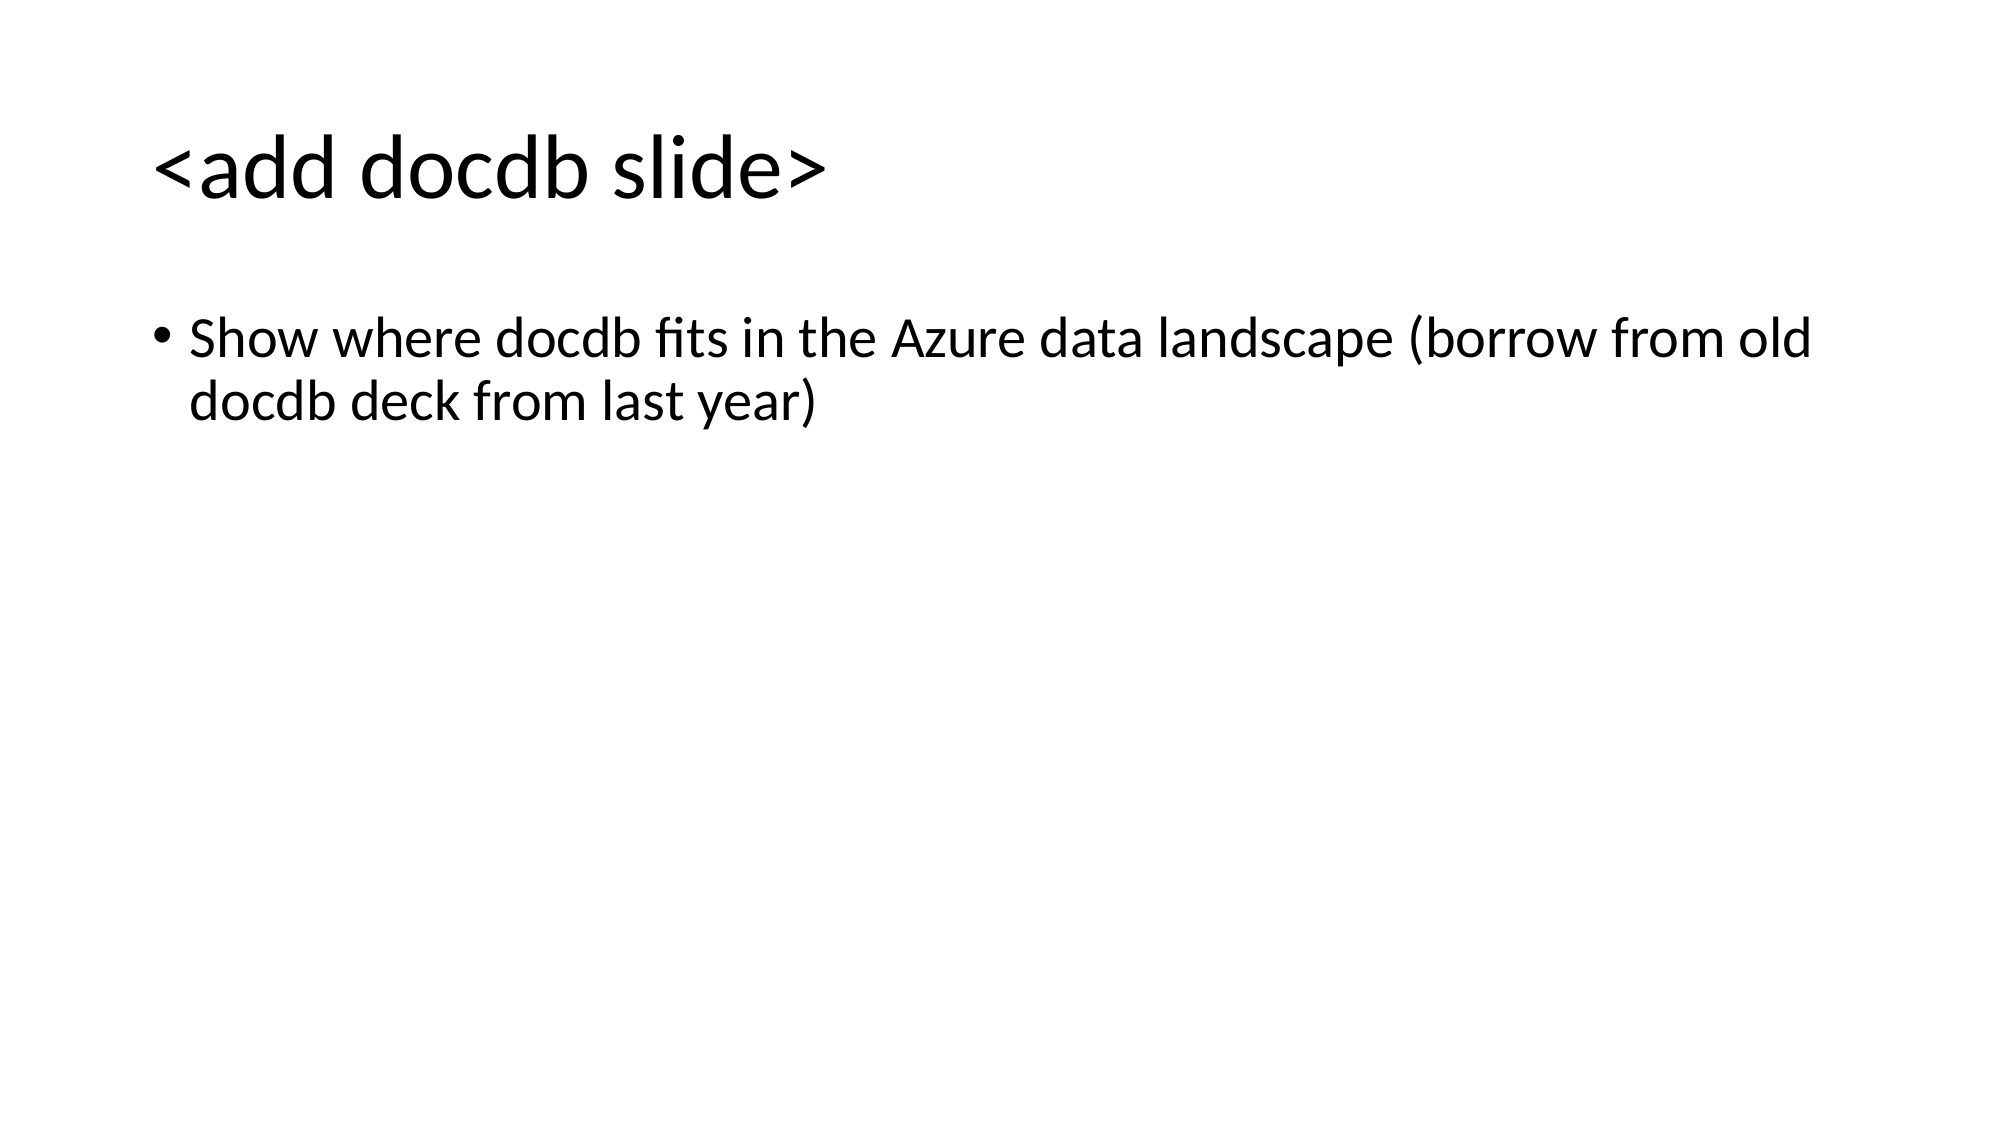

# <add docdb slide>
Show where docdb fits in the Azure data landscape (borrow from old docdb deck from last year)